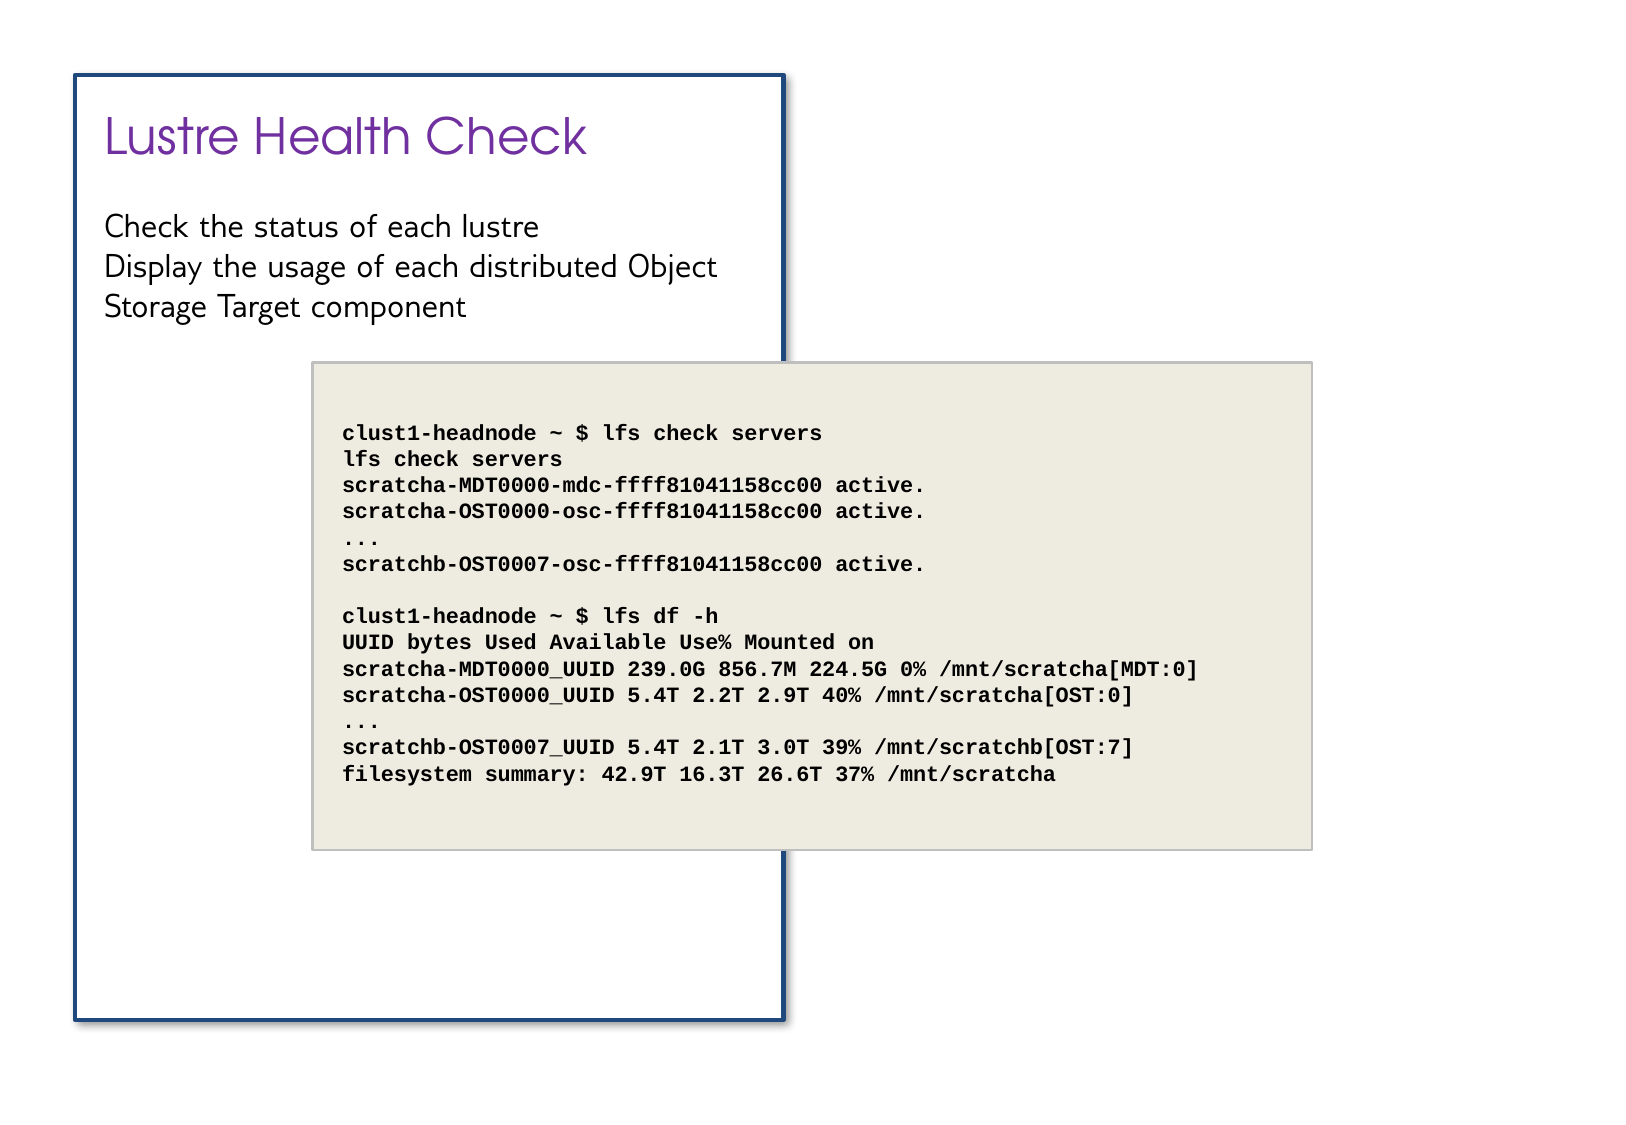

Lustre Health Check

Check the status of each lustre
Display the usage of each distributed Object Storage Target component

clust1-headnode ~ $ lfs check servers
lfs check servers
scratcha-MDT0000-mdc-ffff81041158cc00 active.
scratcha-OST0000-osc-ffff81041158cc00 active.
...
scratchb-OST0007-osc-ffff81041158cc00 active.

clust1-headnode ~ $ lfs df -h
UUID bytes Used Available Use% Mounted on
scratcha-MDT0000_UUID 239.0G 856.7M 224.5G 0% /mnt/scratcha[MDT:0]
scratcha-OST0000_UUID 5.4T 2.2T 2.9T 40% /mnt/scratcha[OST:0]
...
scratchb-OST0007_UUID 5.4T 2.1T 3.0T 39% /mnt/scratchb[OST:7]
filesystem summary: 42.9T 16.3T 26.6T 37% /mnt/scratcha